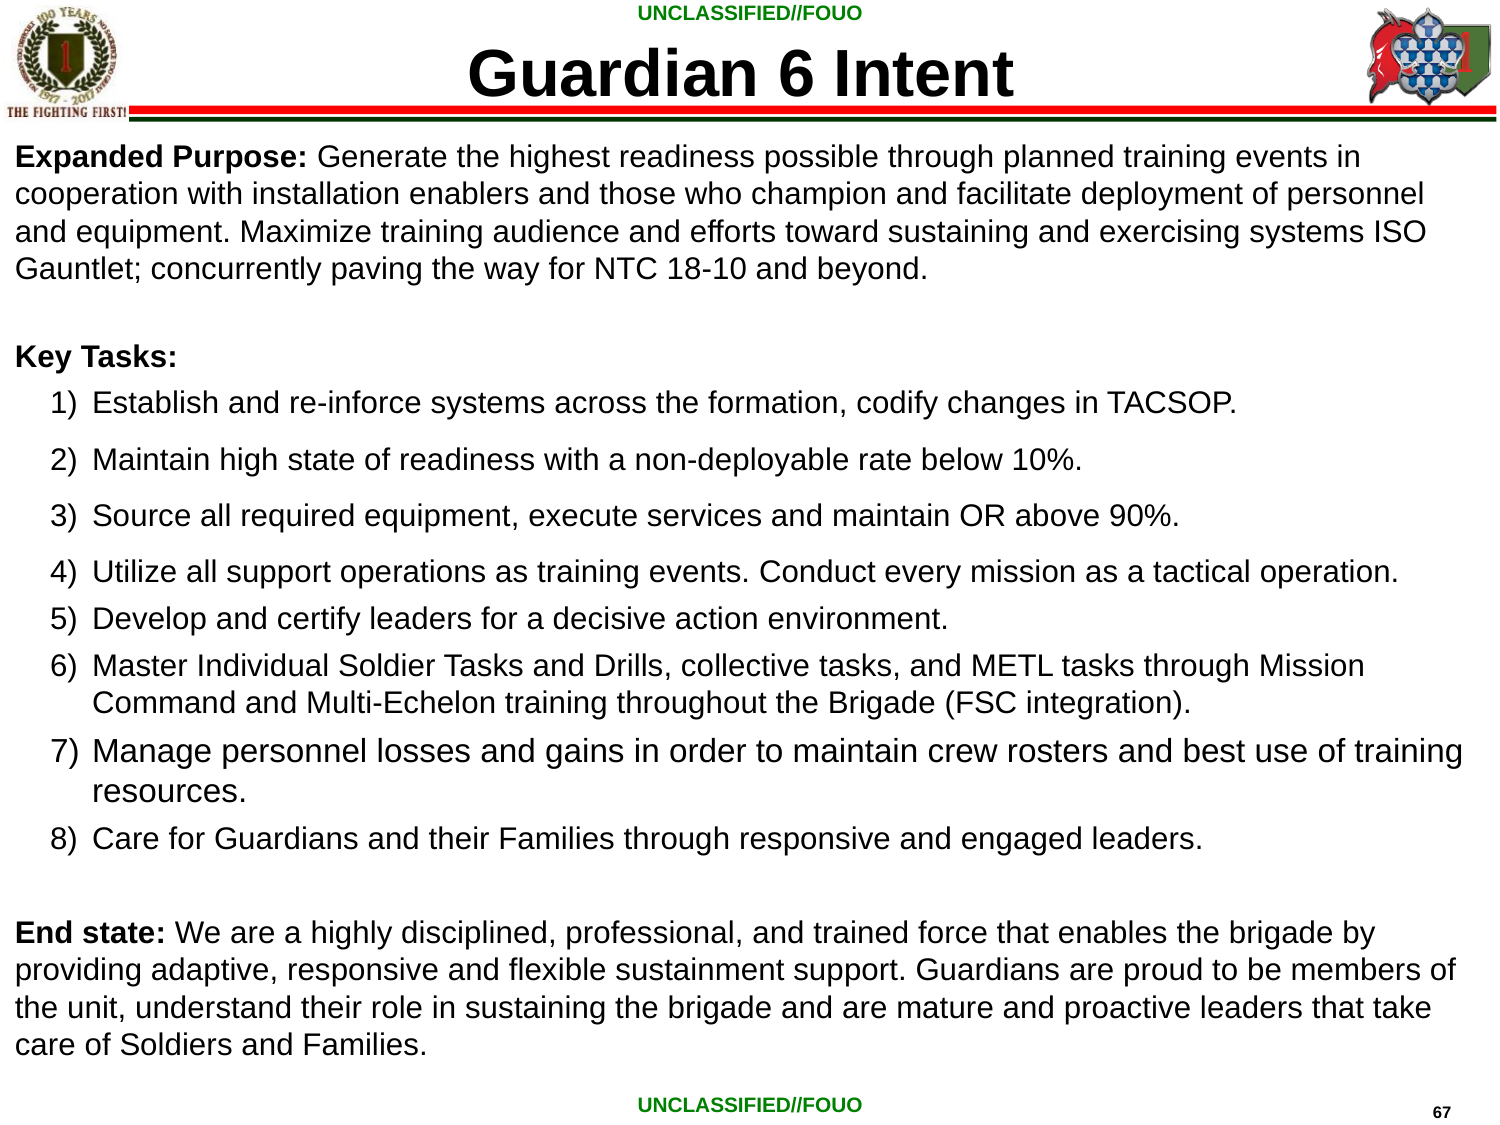

Guardian 6 Intent
Expanded Purpose: Generate the highest readiness possible through planned training events in cooperation with installation enablers and those who champion and facilitate deployment of personnel and equipment. Maximize training audience and efforts toward sustaining and exercising systems ISO Gauntlet; concurrently paving the way for NTC 18-10 and beyond.

Key Tasks:
Establish and re-inforce systems across the formation, codify changes in TACSOP.
Maintain high state of readiness with a non-deployable rate below 10%.
Source all required equipment, execute services and maintain OR above 90%.
Utilize all support operations as training events. Conduct every mission as a tactical operation.
Develop and certify leaders for a decisive action environment.
Master Individual Soldier Tasks and Drills, collective tasks, and METL tasks through Mission Command and Multi-Echelon training throughout the Brigade (FSC integration).
Manage personnel losses and gains in order to maintain crew rosters and best use of training resources.
Care for Guardians and their Families through responsive and engaged leaders.

End state: We are a highly disciplined, professional, and trained force that enables the brigade by providing adaptive, responsive and flexible sustainment support. Guardians are proud to be members of the unit, understand their role in sustaining the brigade and are mature and proactive leaders that take care of Soldiers and Families.